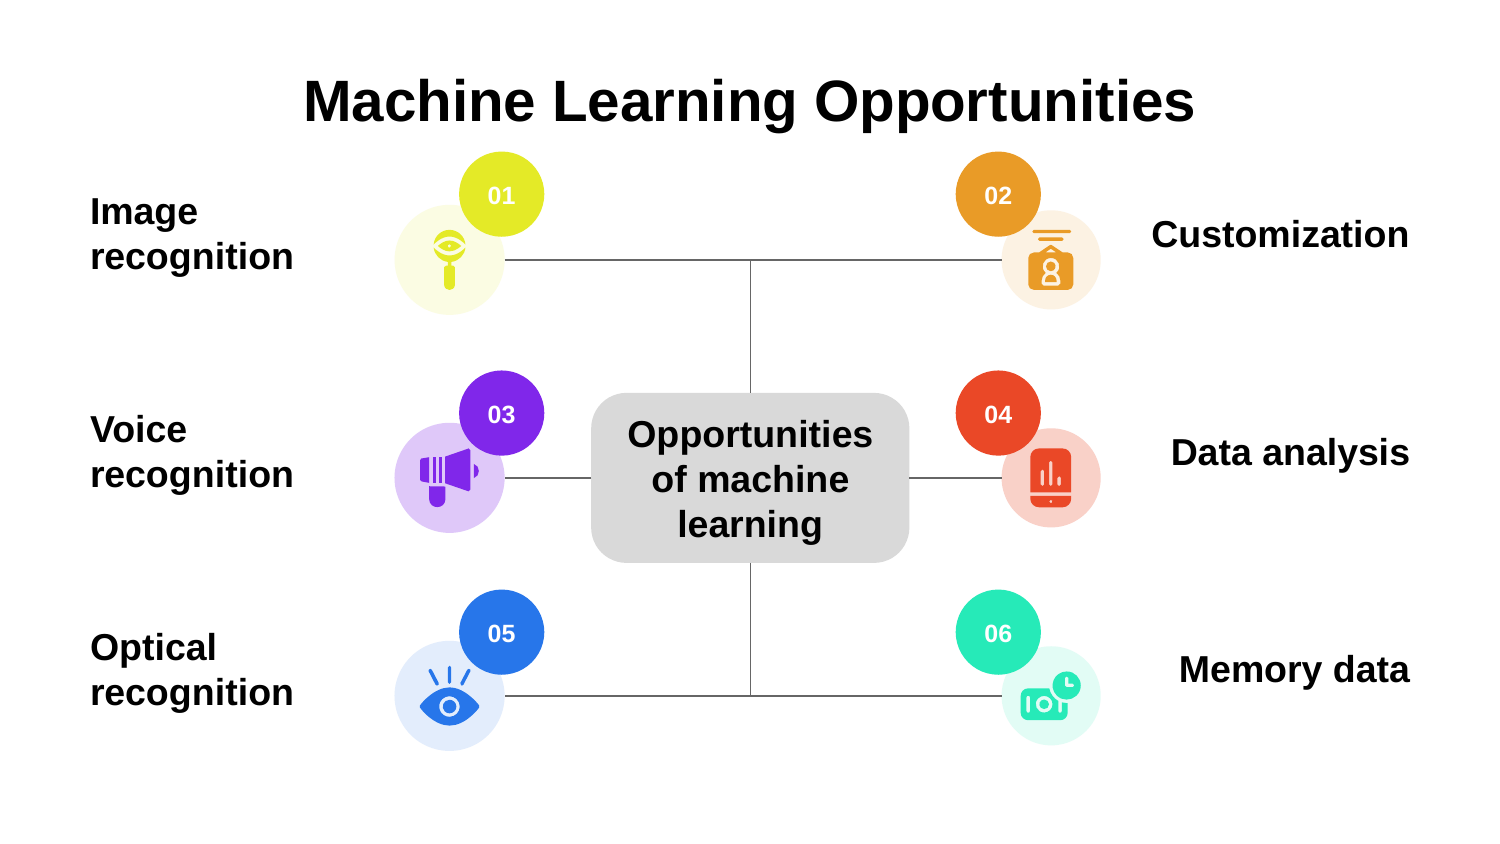

# Machine Learning Opportunities
01
Image recognition

02
Customization

03
Voice recognition

04
Data analysis

Opportunities of machine learning

05
Optical recognition

06
Memory data